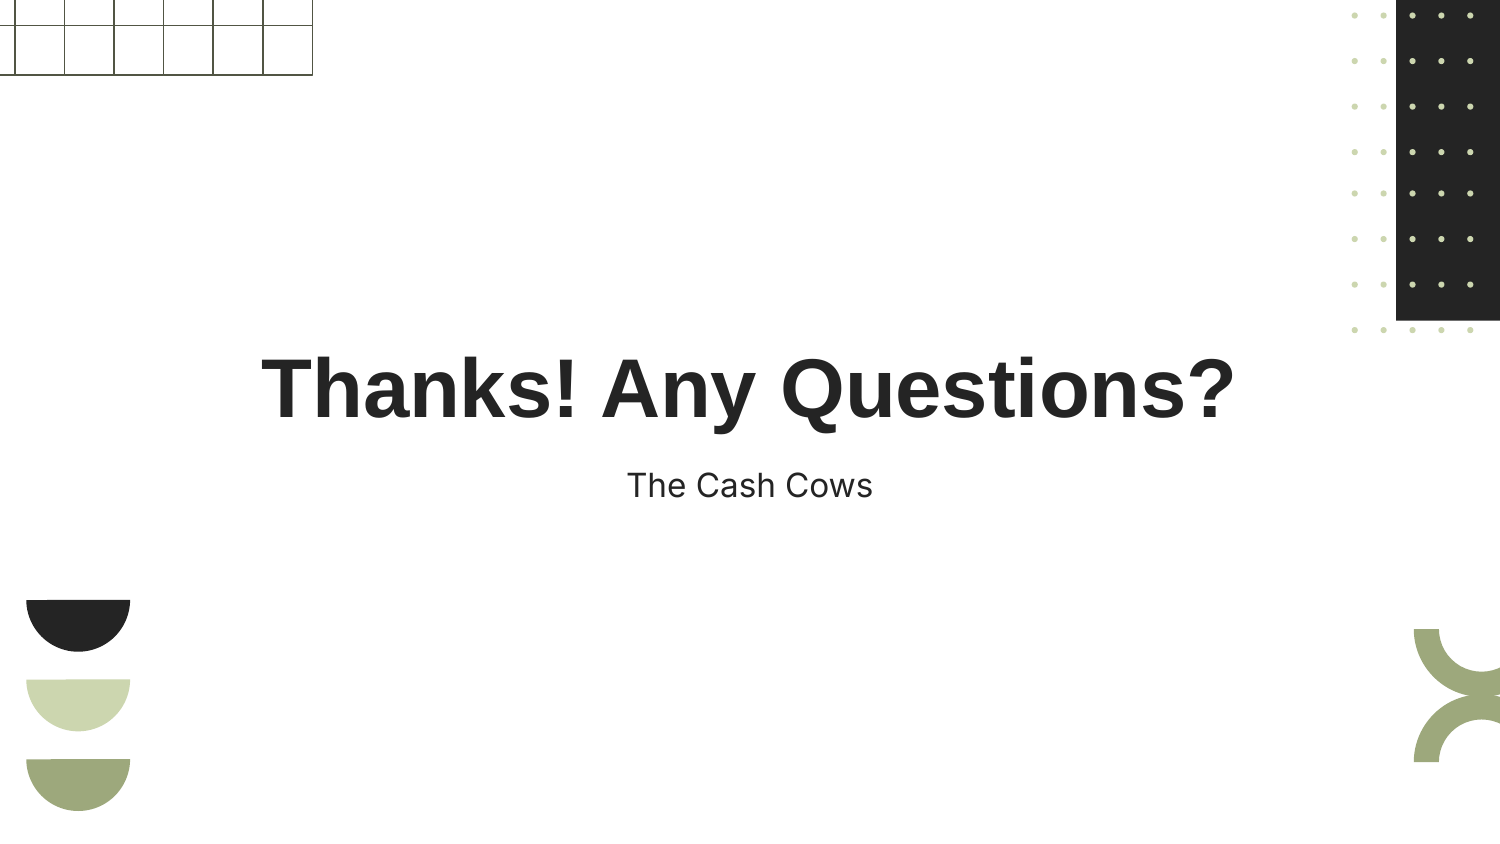

# Thanks! Any Questions?
The Cash Cows